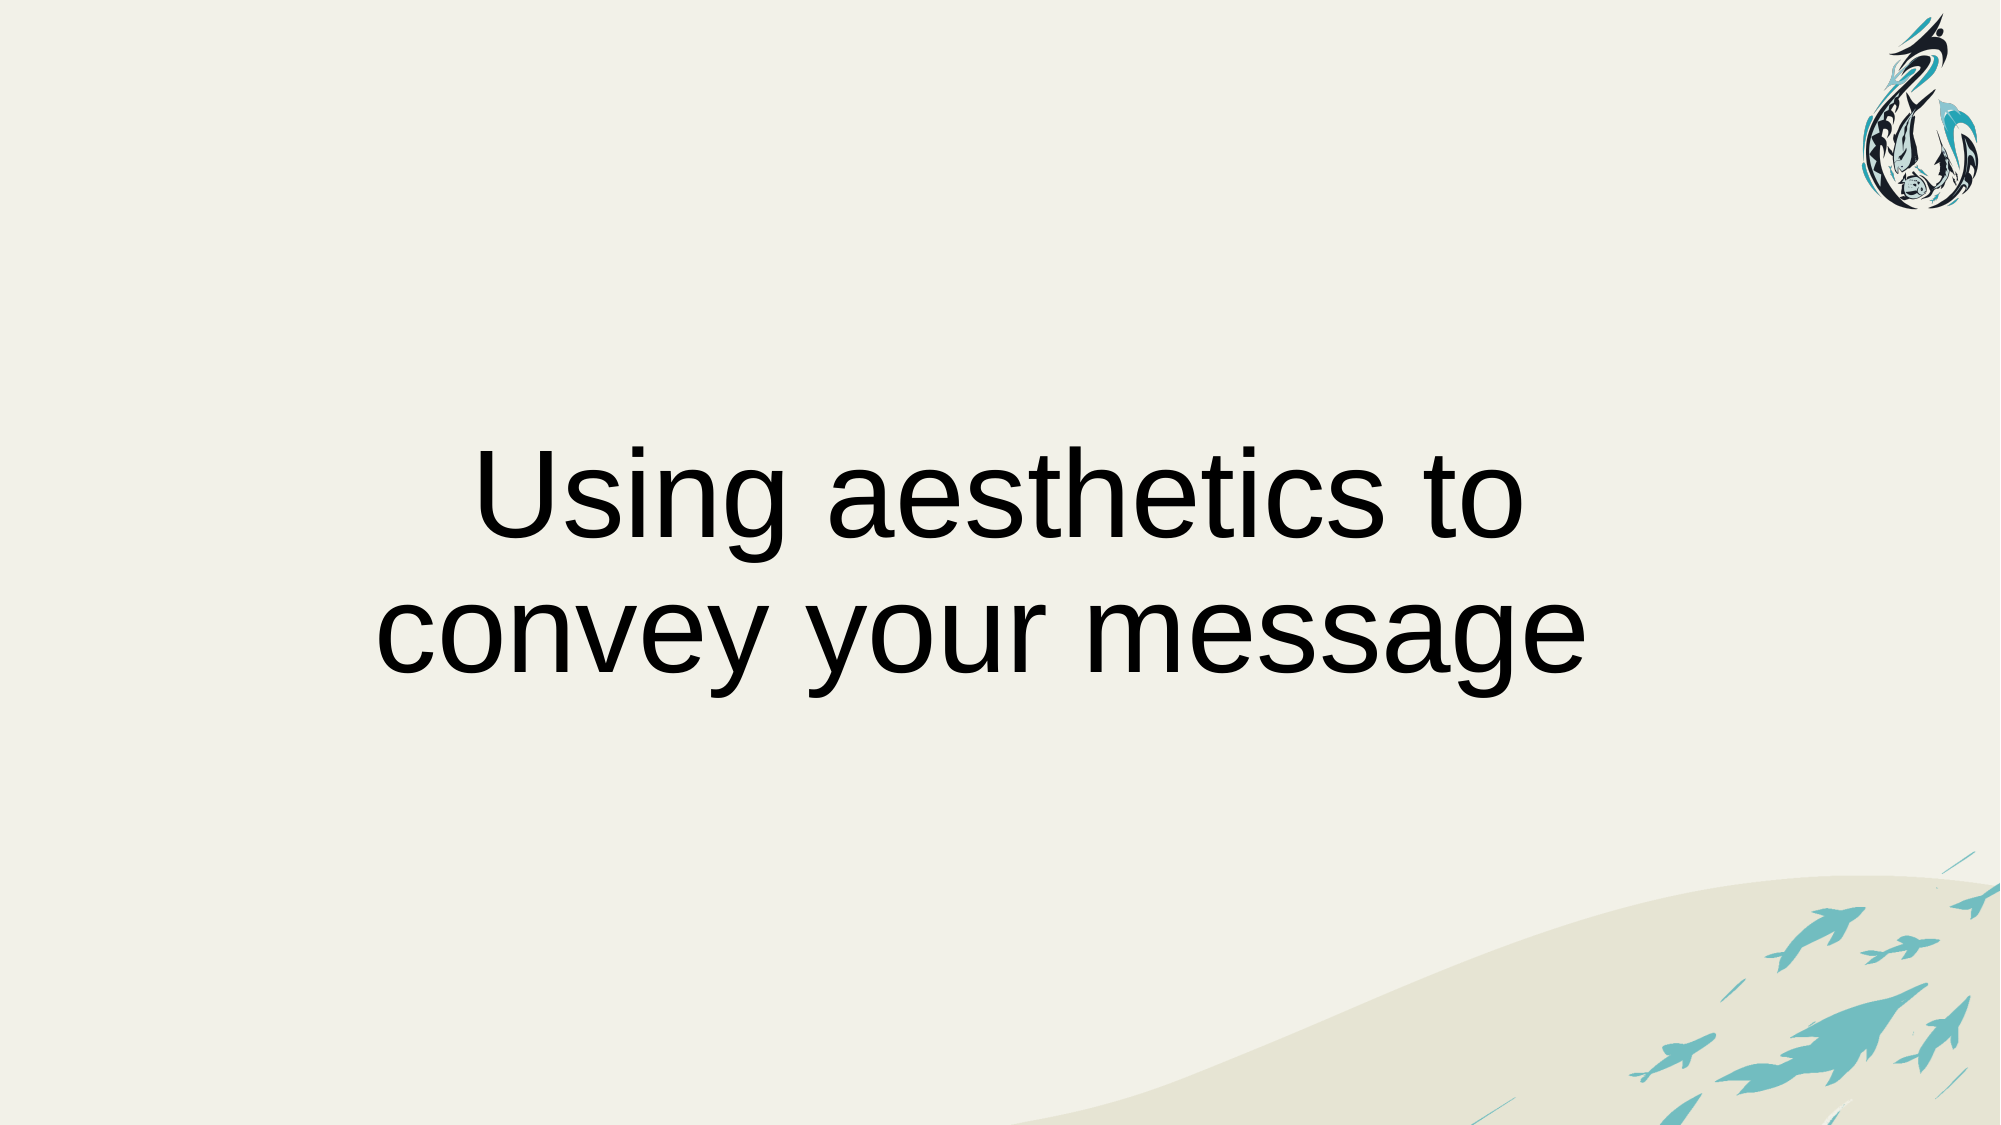

# Using aesthetics to convey your message